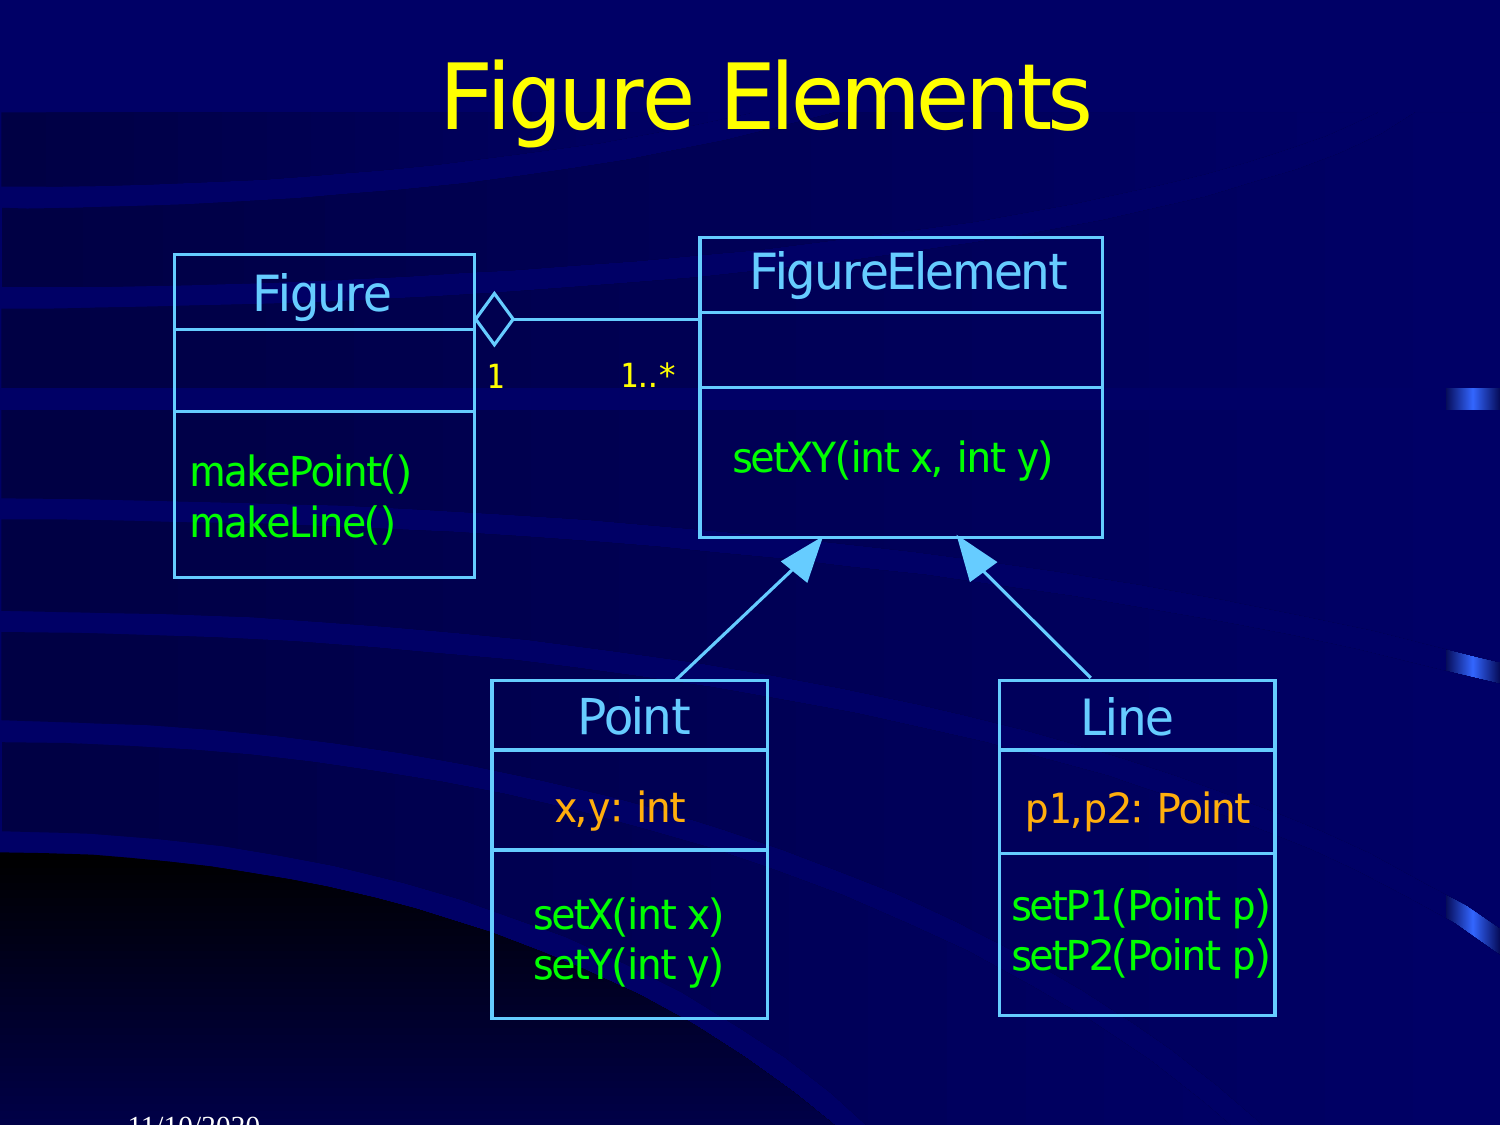

Figure Elements
FigureElement

Figure

1..*
1
setXY(int x, int y)
makePoint()
makeLine()

Point
Line

x,y: int
p1,p2: Point
setP1(Point p)
setP2(Point p)
setX(int x)
setY(int y)
11/10/2020
25
CSE 410J and CSE 522